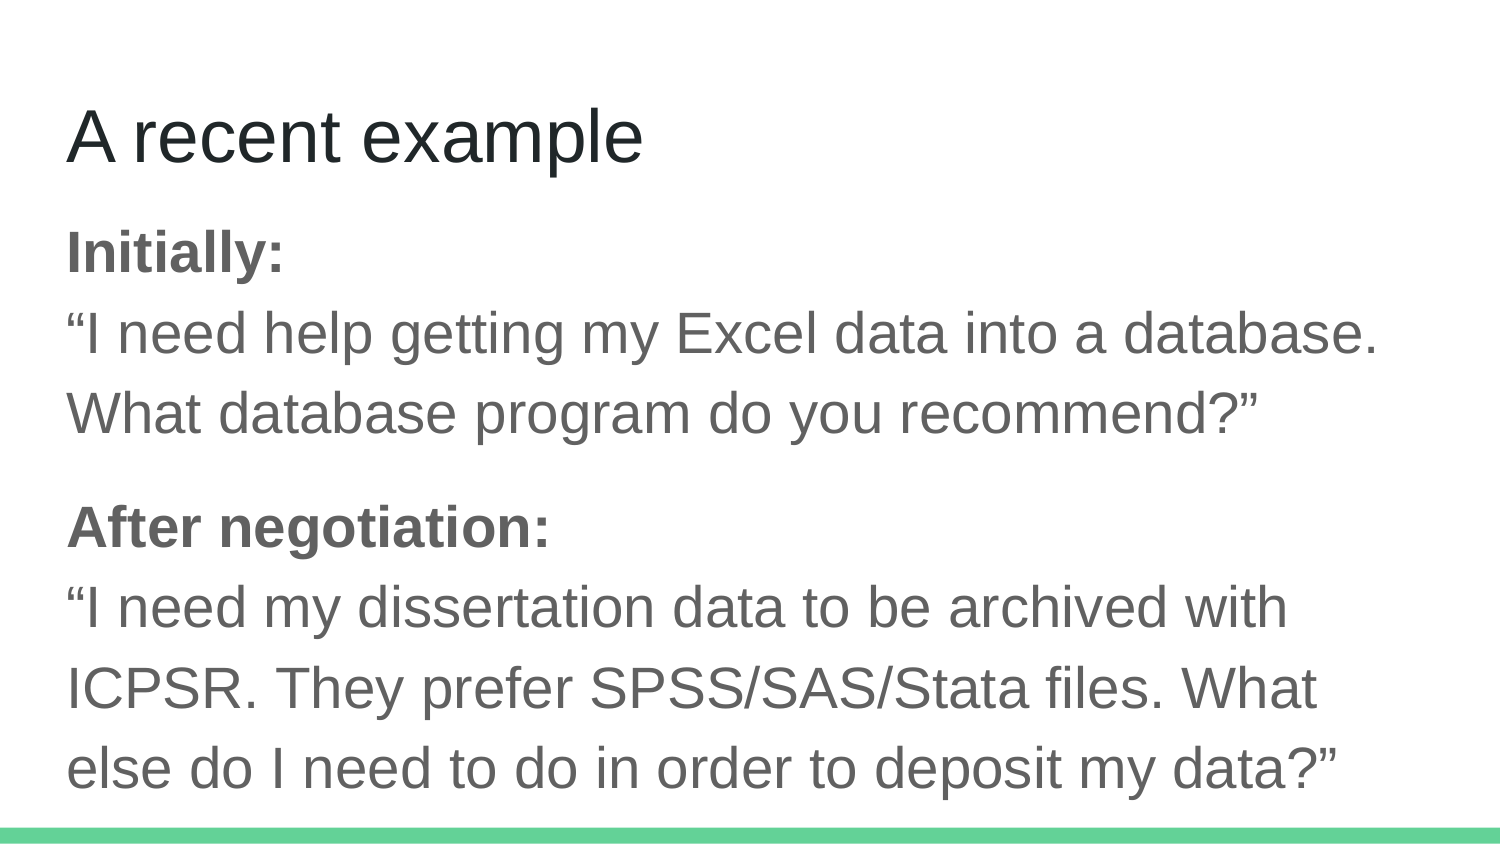

# A recent example
Initially:
“I need help getting my Excel data into a database. What database program do you recommend?”
After negotiation:
“I need my dissertation data to be archived with ICPSR. They prefer SPSS/SAS/Stata files. What else do I need to do in order to deposit my data?”